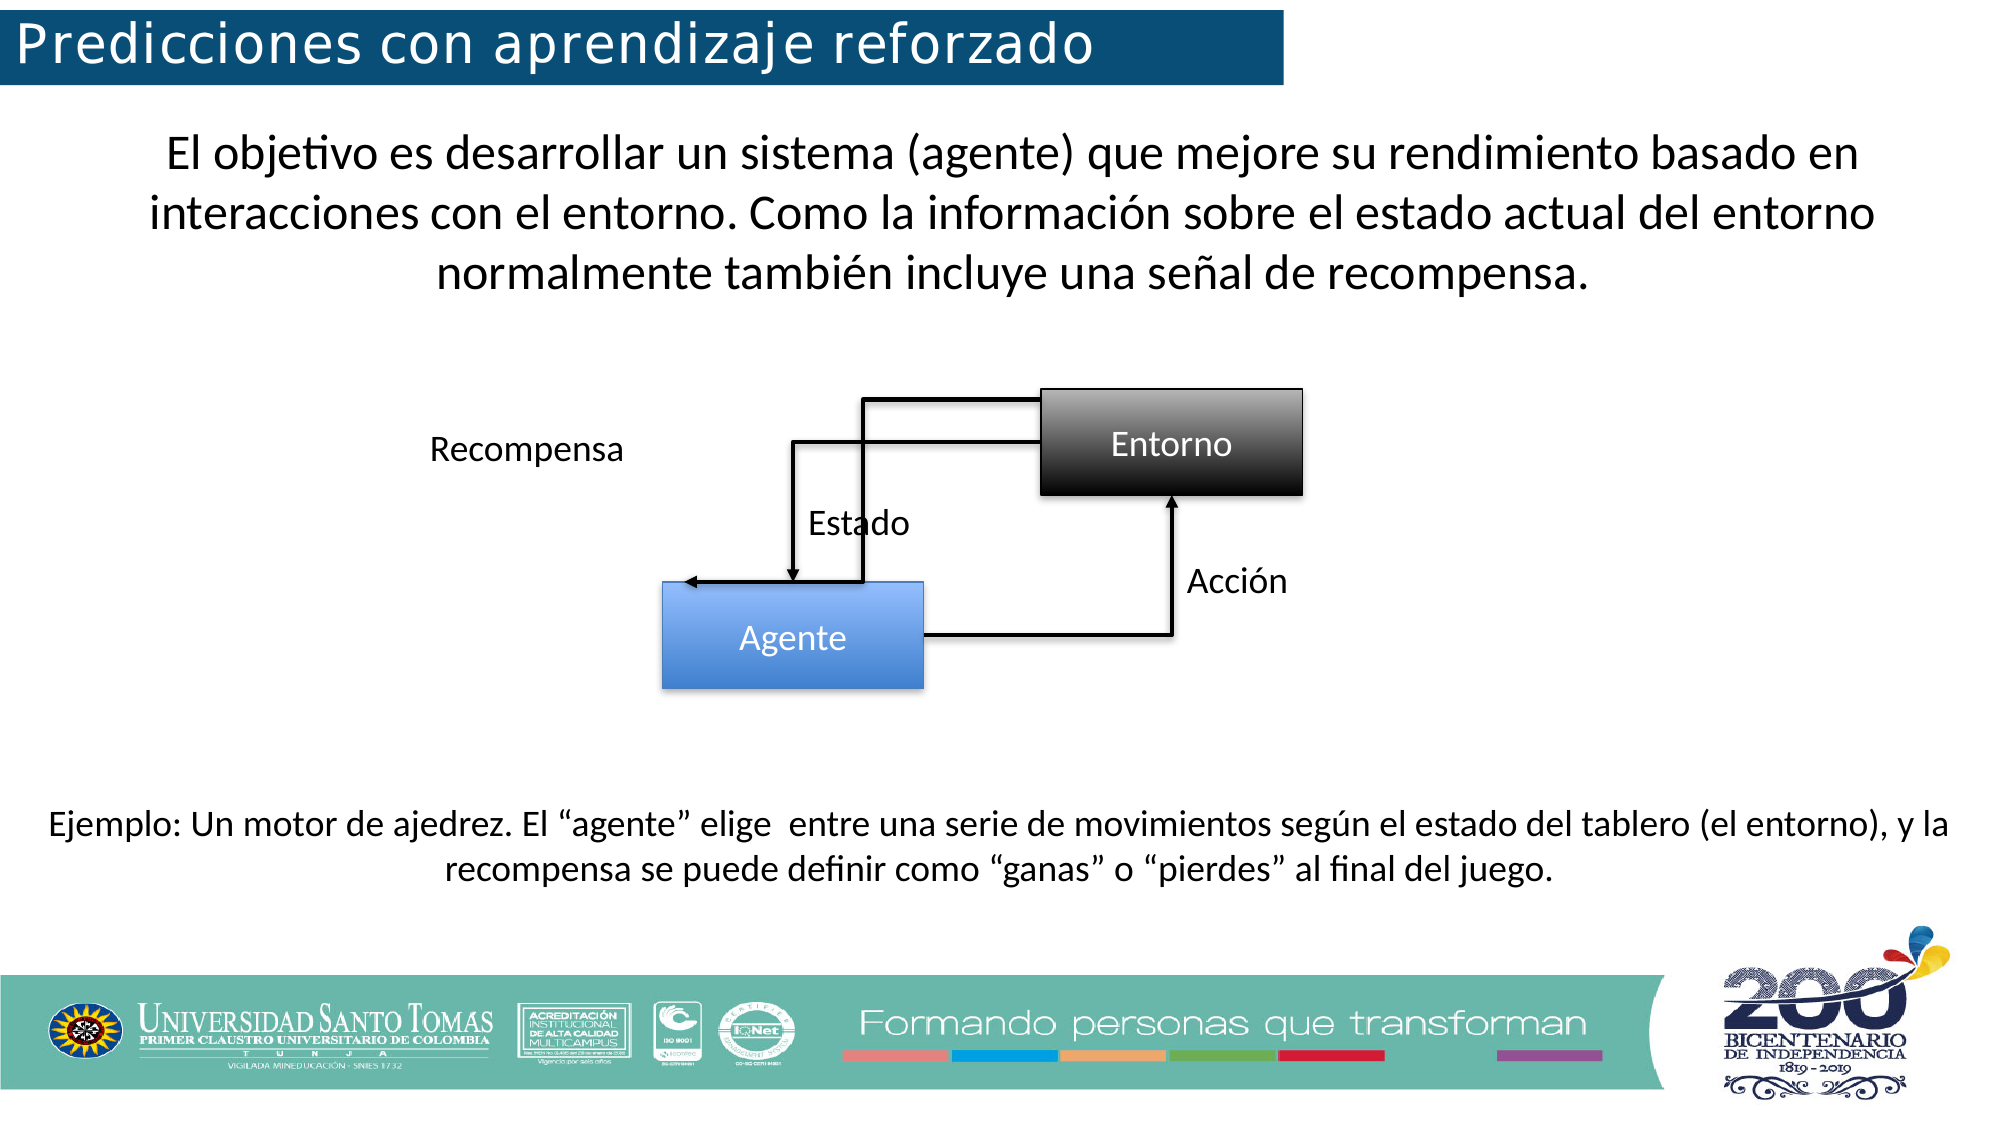

Predicciones con aprendizaje reforzado
El objetivo es desarrollar un sistema (agente) que mejore su rendimiento basado en interacciones con el entorno. Como la información sobre el estado actual del entorno normalmente también incluye una señal de recompensa.
Entorno
Recompensa
Estado
Acción
Agente
Ejemplo: Un motor de ajedrez. El “agente” elige  entre una serie de movimientos según el estado del tablero (el entorno), y la recompensa se puede definir como “ganas” o “pierdes” al final del juego.